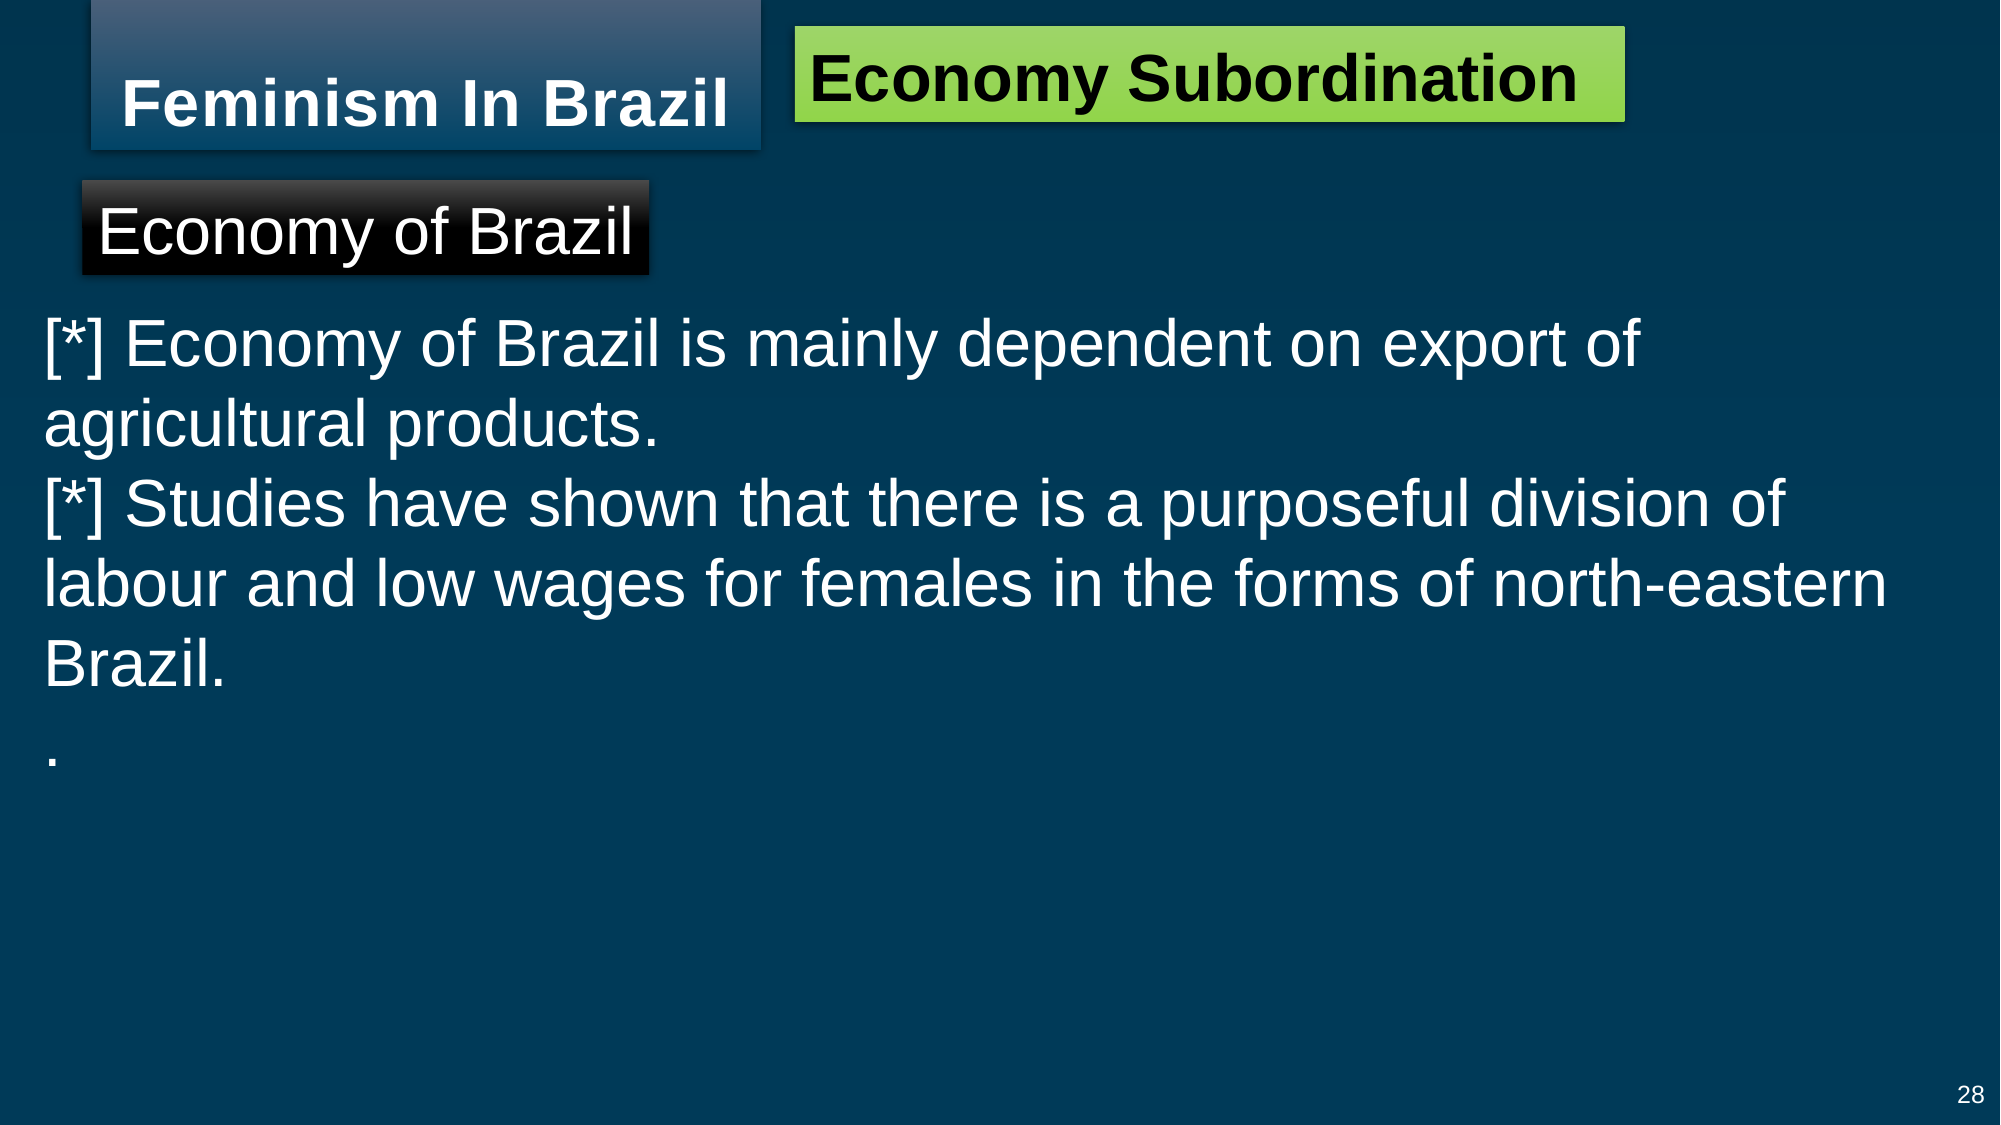

# Feminism In Brazil
Economy Subordination
Economy of Brazil

[*] Economy of Brazil is mainly dependent on export of agricultural products.
[*] Studies have shown that there is a purposeful division of labour and low wages for females in the forms of north-eastern Brazil.
.

28